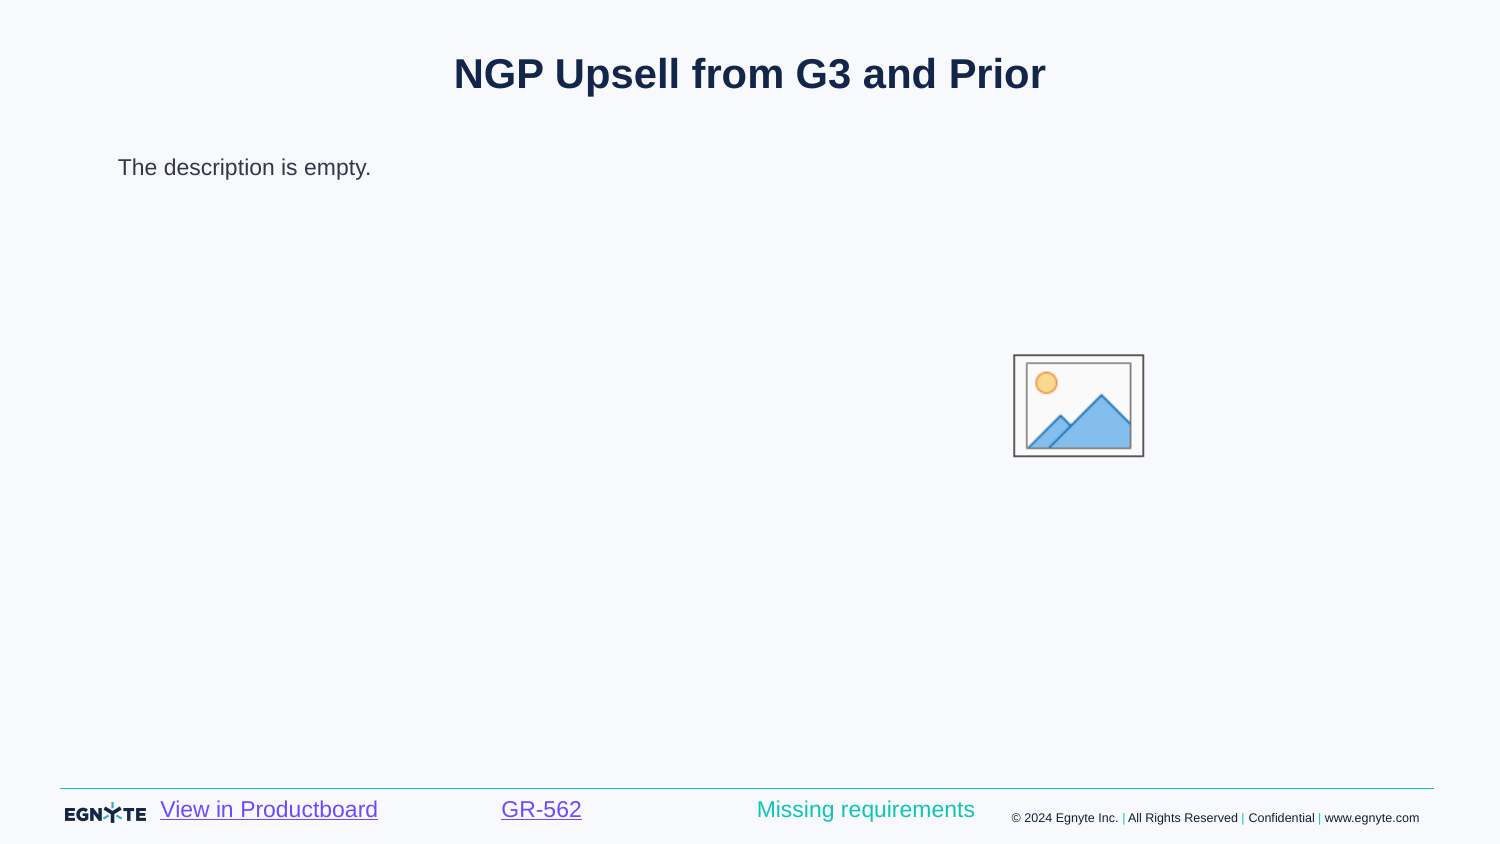

# NGP Upsell from G3 and Prior

The description is empty.

Missing requirements
GR-562
View in Productboard